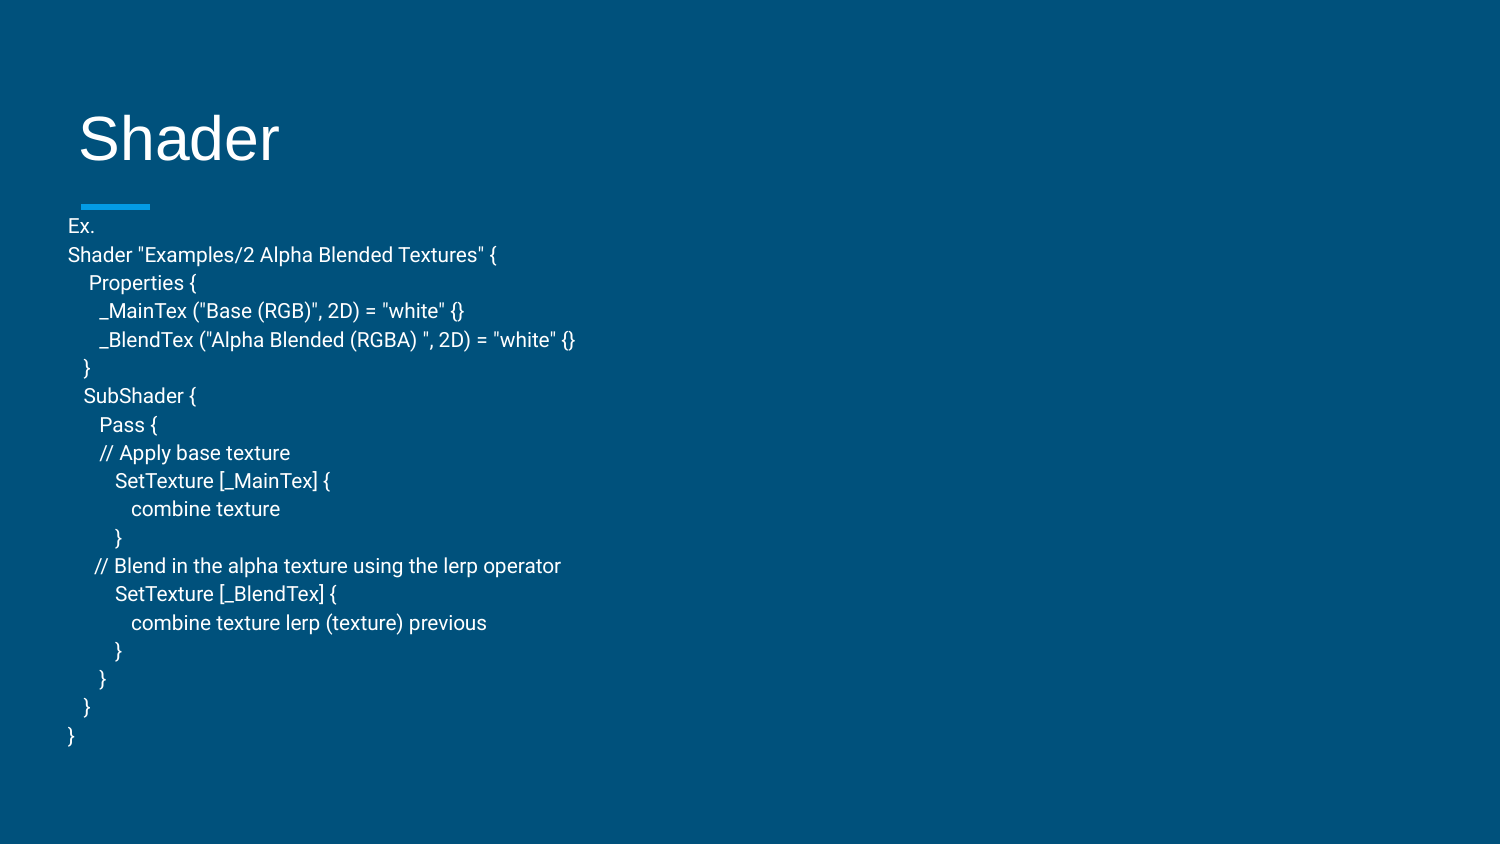

# Shader
Ex.
Shader "Examples/2 Alpha Blended Textures" {
    Properties {
      _MainTex ("Base (RGB)", 2D) = "white" {}
      _BlendTex ("Alpha Blended (RGBA) ", 2D) = "white" {}
   }
   SubShader {
      Pass {
      // Apply base texture
         SetTexture [_MainTex] {
            combine texture
         }
     // Blend in the alpha texture using the lerp operator
         SetTexture [_BlendTex] {
            combine texture lerp (texture) previous
         }
      }
   }
}